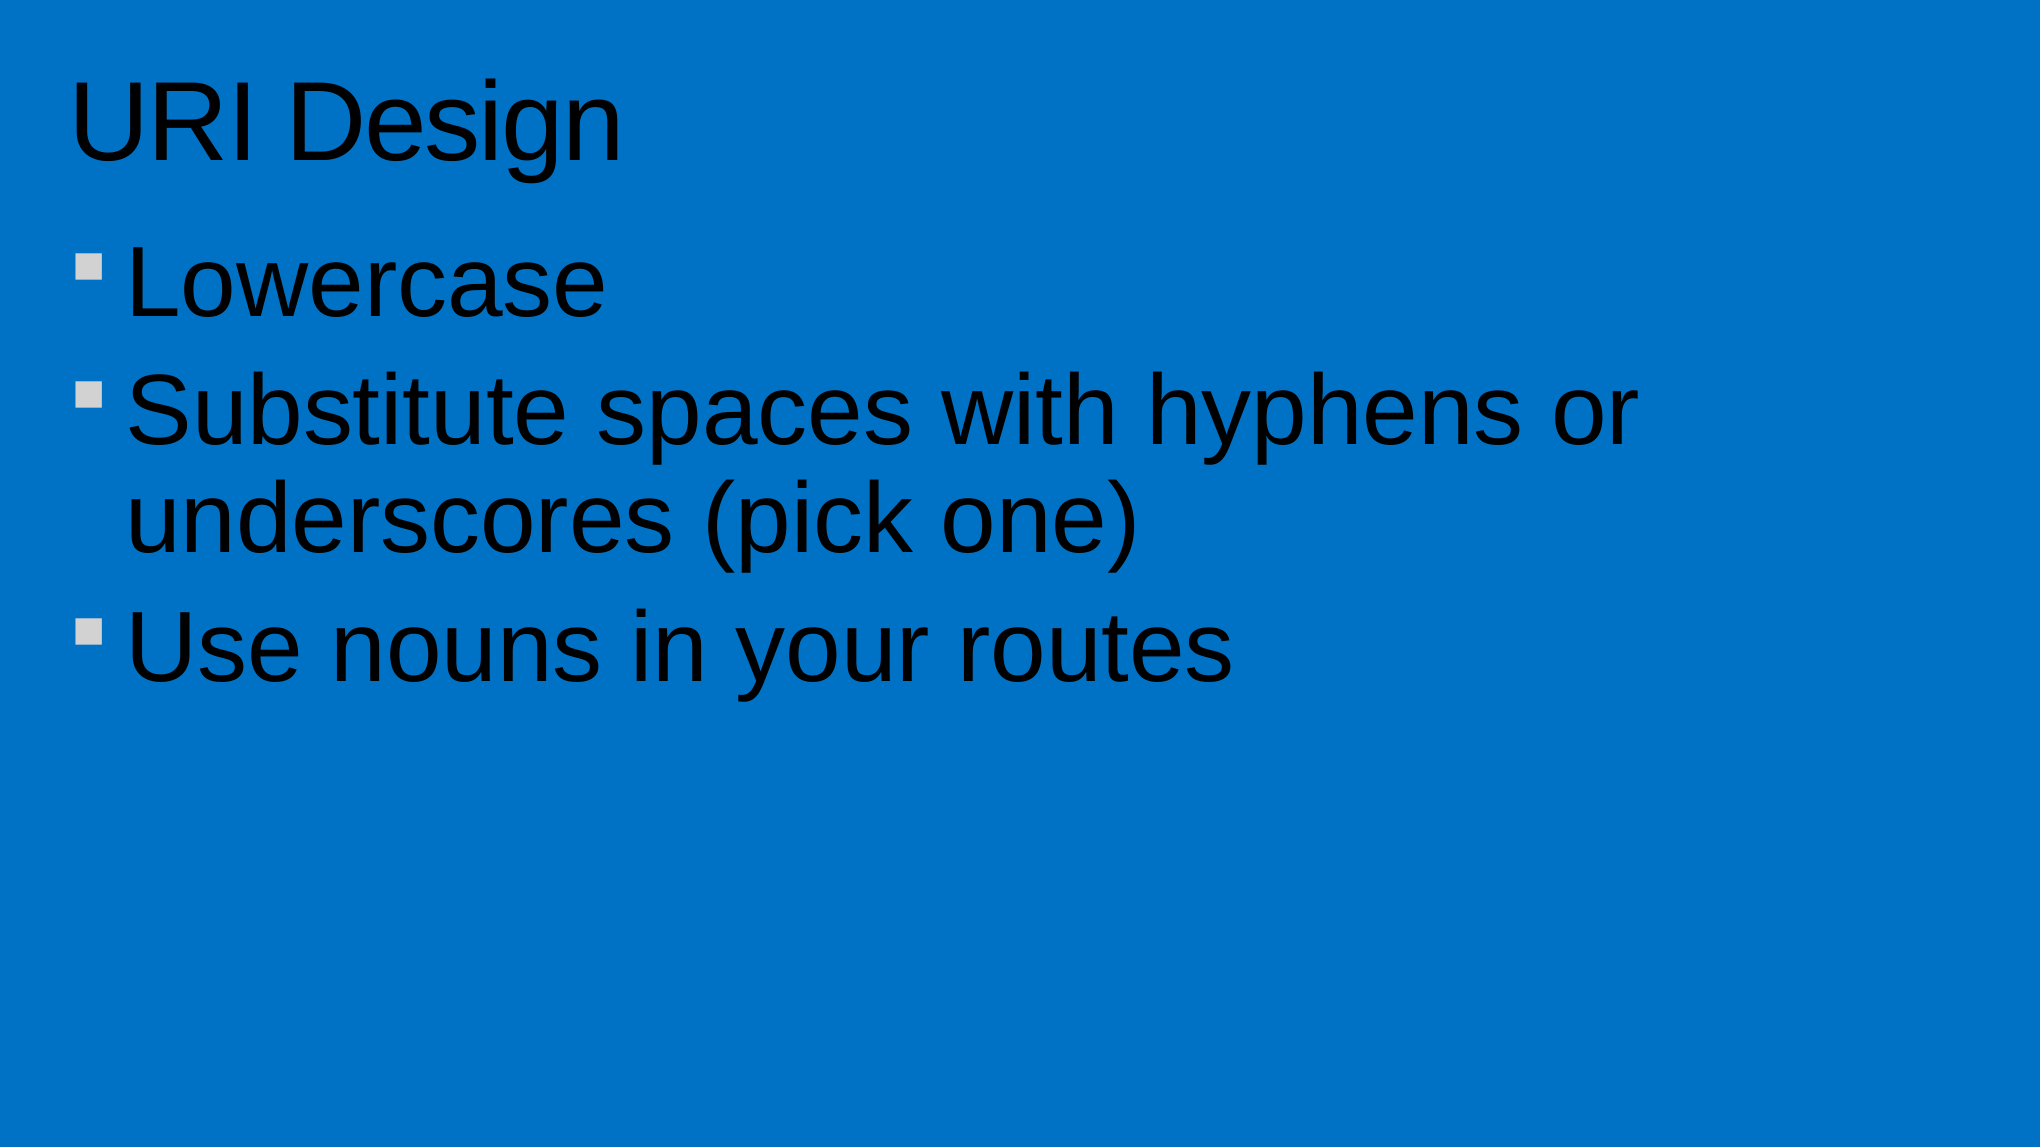

# URI Design
Lowercase
Substitute spaces with hyphens or underscores (pick one)
Use nouns in your routes